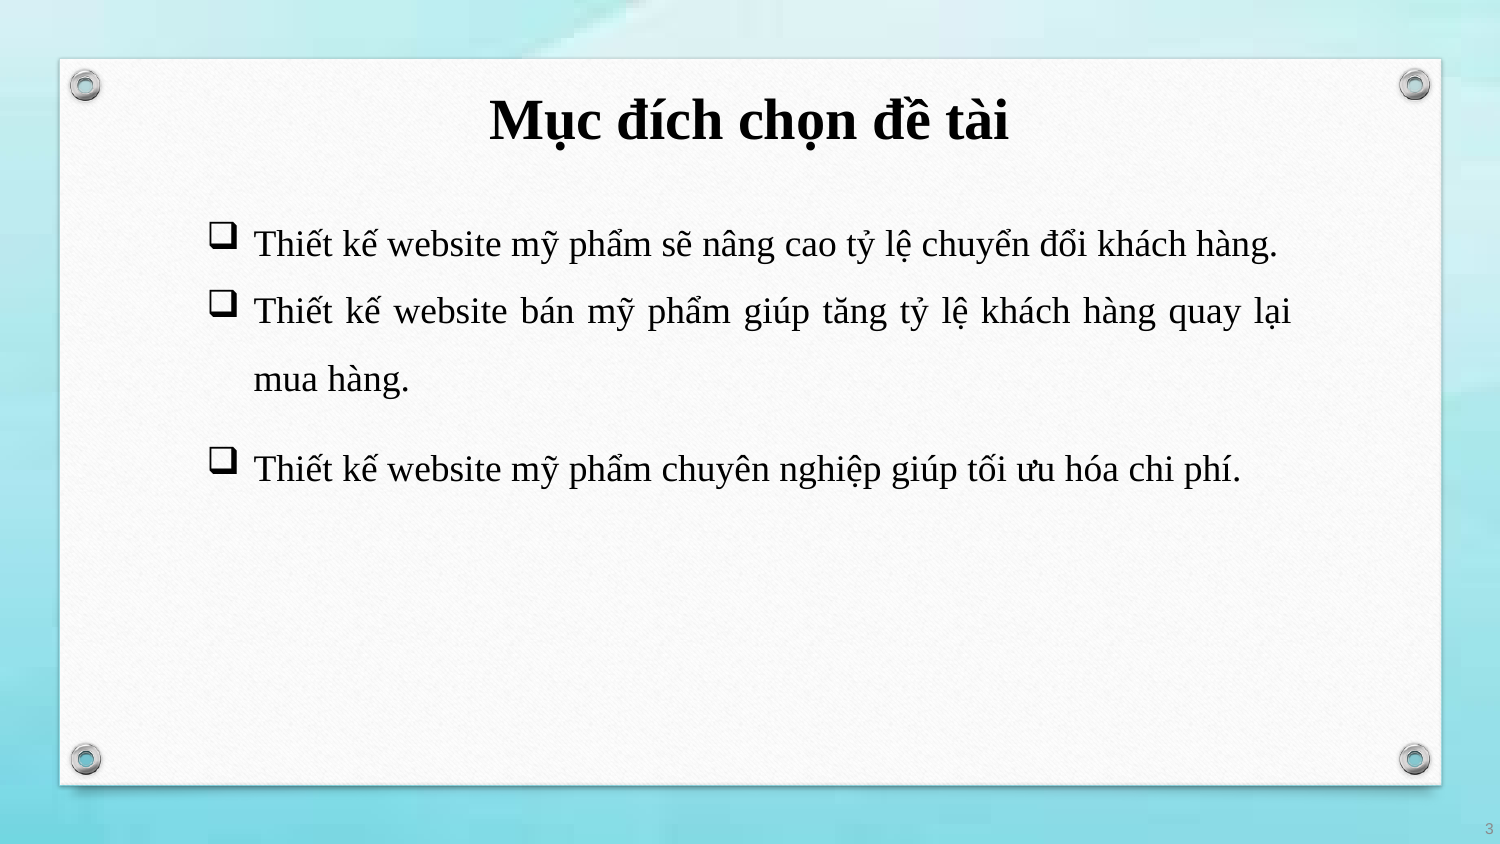

# Mục đích chọn đề tài
Thiết kế website mỹ phẩm sẽ nâng cao tỷ lệ chuyển đổi khách hàng.
Thiết kế website bán mỹ phẩm giúp tăng tỷ lệ khách hàng quay lại mua hàng.
Thiết kế website mỹ phẩm chuyên nghiệp giúp tối ưu hóa chi phí.
3